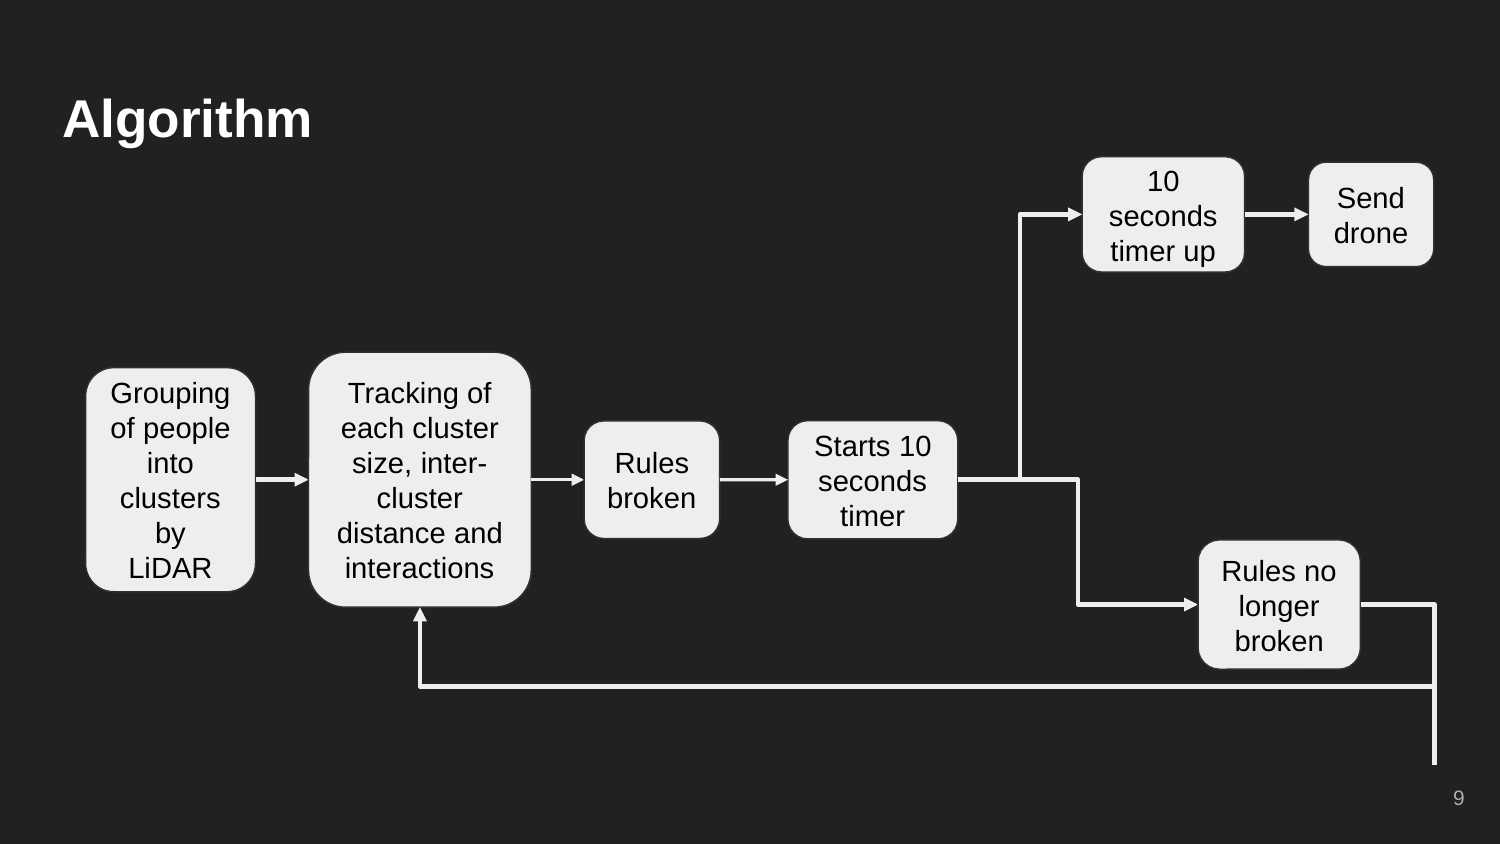

# Algorithm
10 seconds timer up
Send drone
Tracking of each cluster size, inter-cluster distance and interactions
Grouping of people into clusters by LiDAR
Starts 10 seconds timer
Rules broken
Rules no longer broken
9